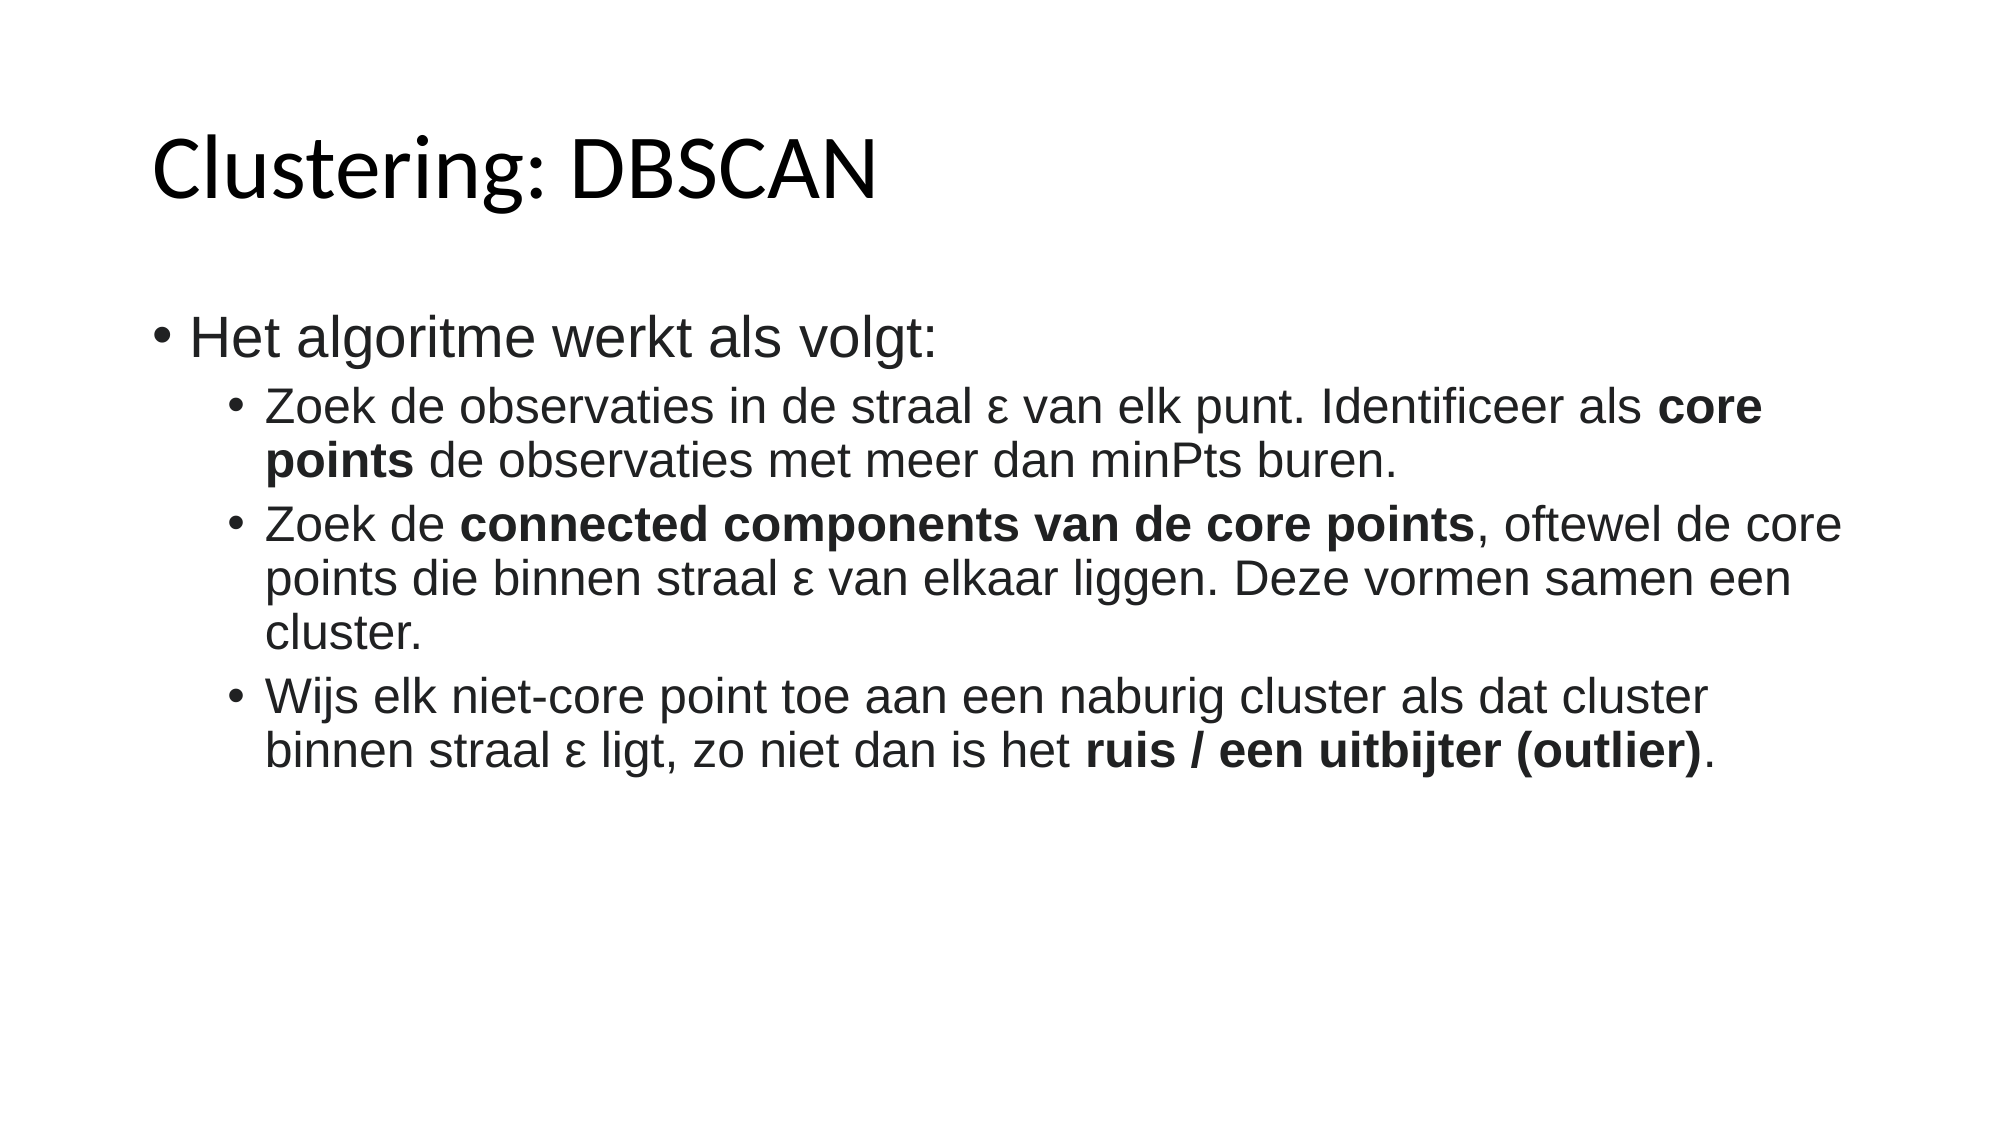

# Clustering: DBSCAN
Het algoritme werkt als volgt:
Zoek de observaties in de straal ε van elk punt. Identificeer als core points de observaties met meer dan minPts buren.
Zoek de connected components van de core points, oftewel de core points die binnen straal ε van elkaar liggen. Deze vormen samen een cluster.
Wijs elk niet-core point toe aan een naburig cluster als dat cluster binnen straal ε ligt, zo niet dan is het ruis / een uitbijter (outlier).